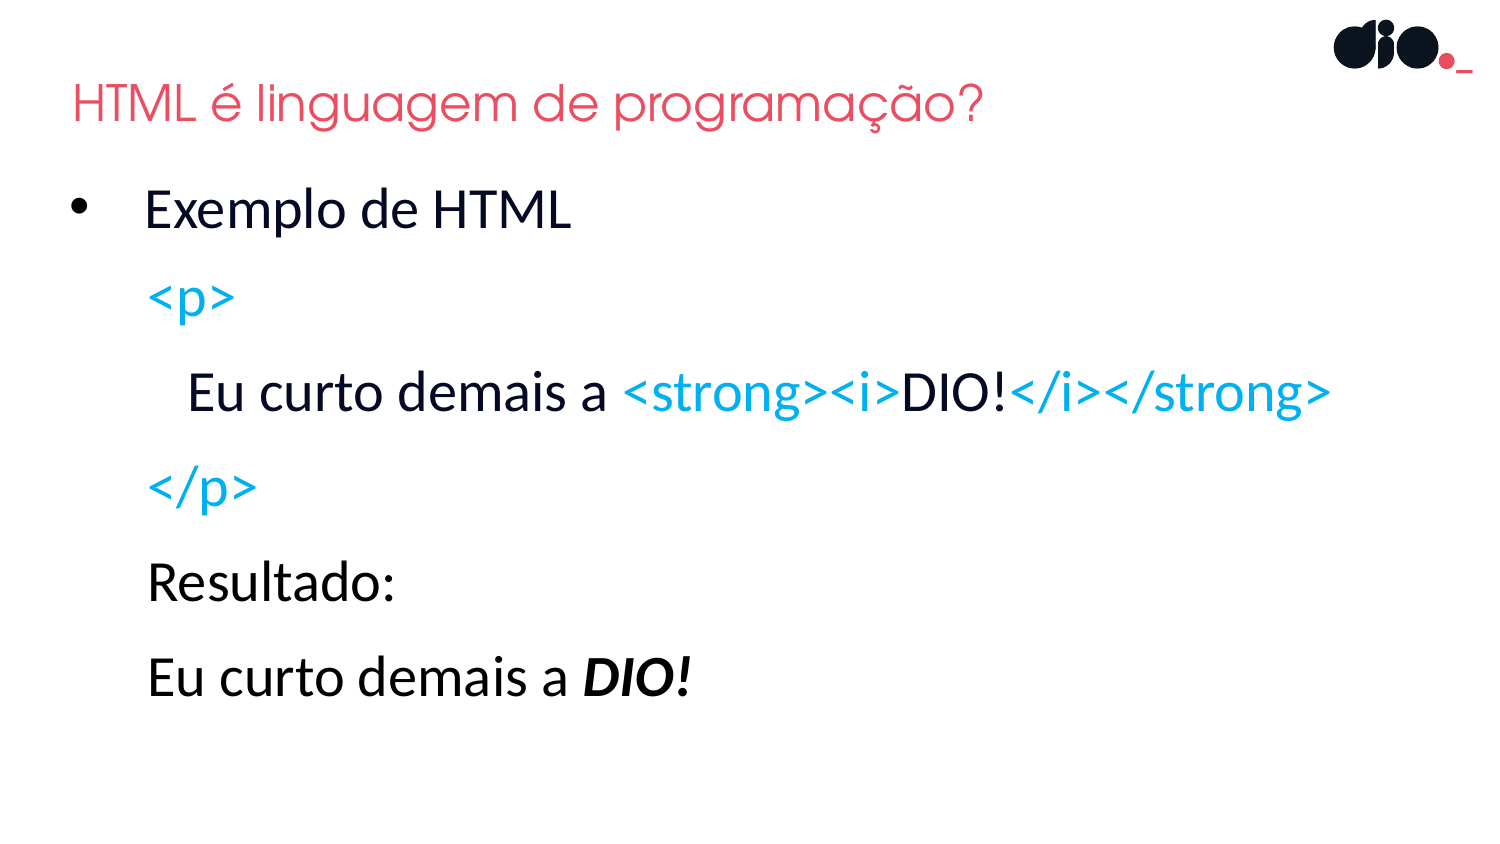

HTML é linguagem de programação?
Exemplo de HTML
<p>
   Eu curto demais a <strong><i>DIO!</i></strong>
</p>
Resultado:
Eu curto demais a DIO!